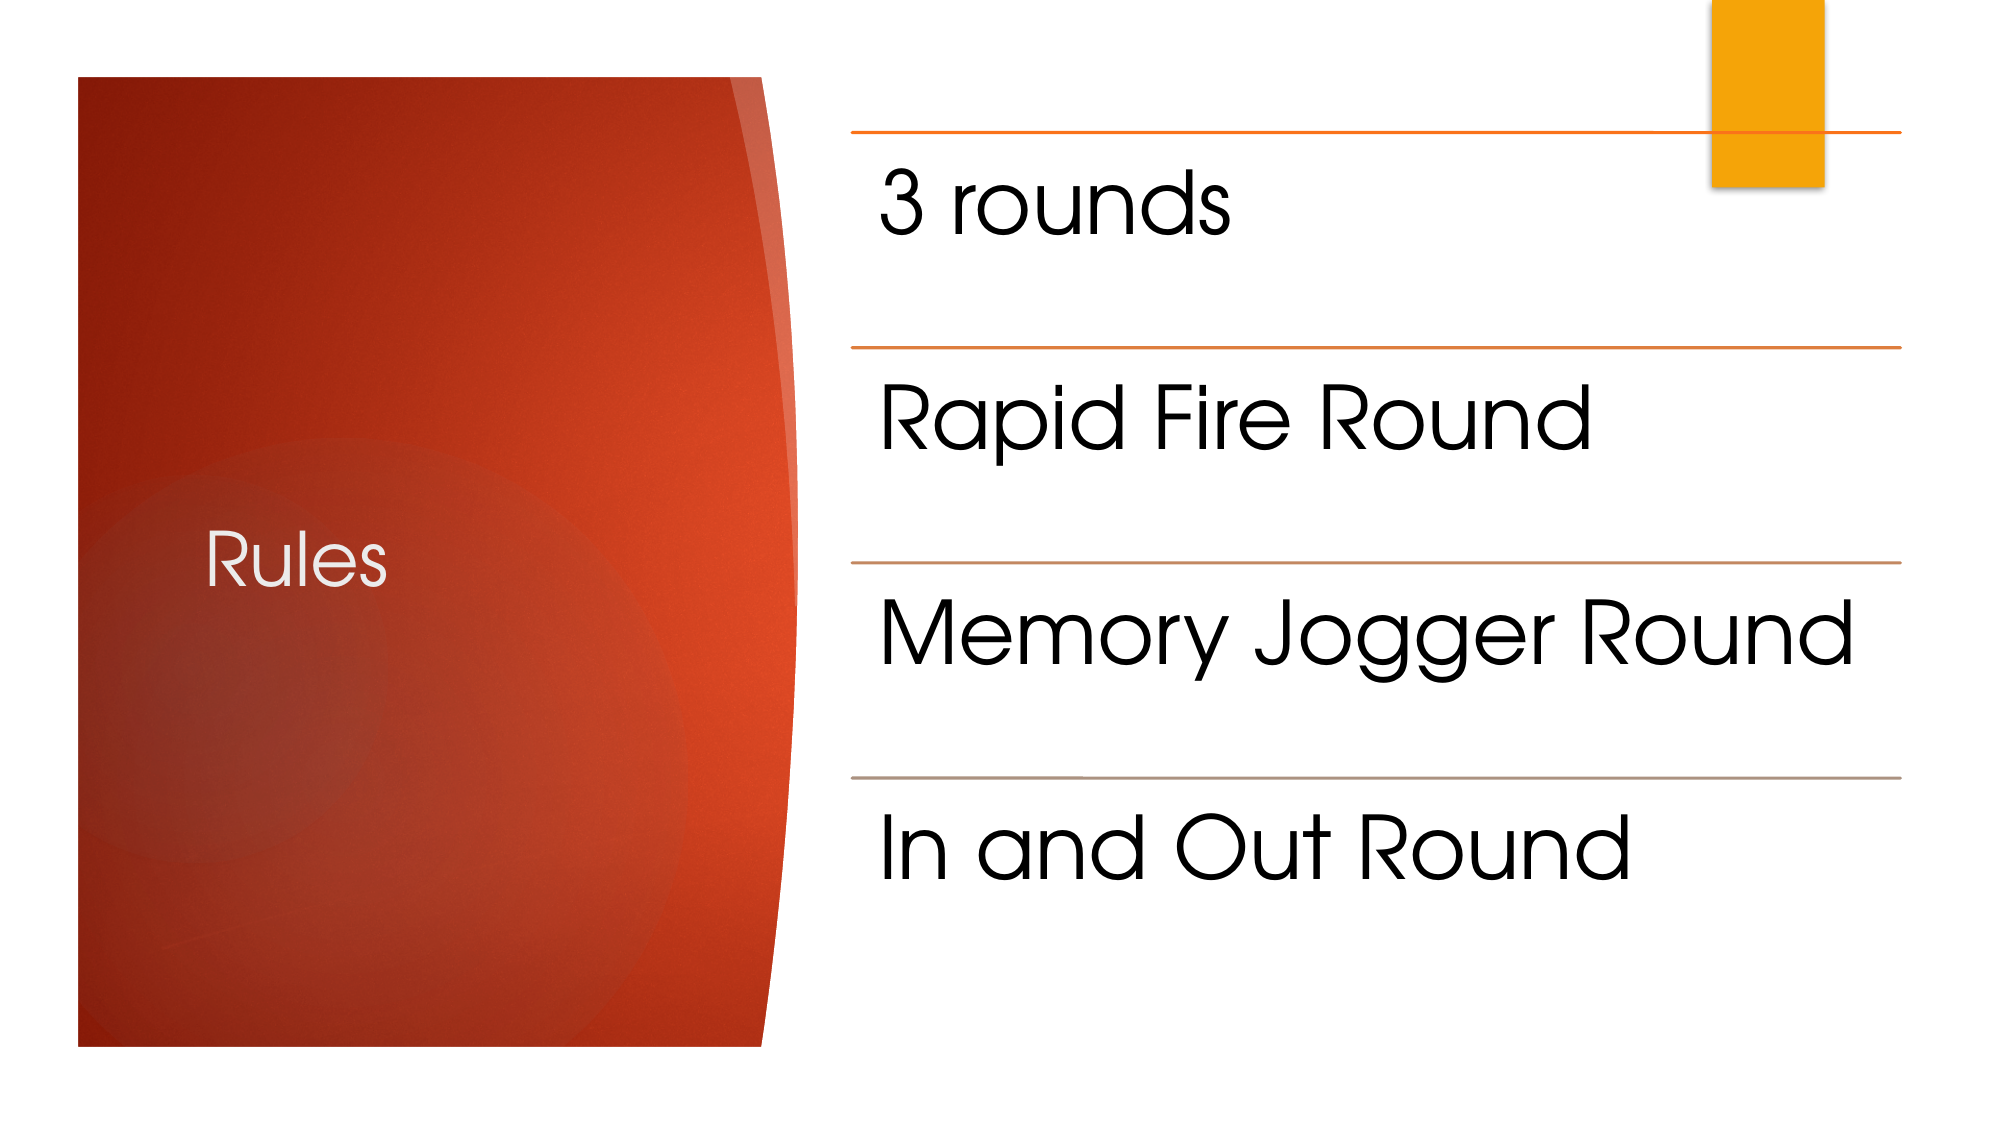

3 rounds
Rapid Fire Round
Memory Jogger Round
In and Out Round
# Rules